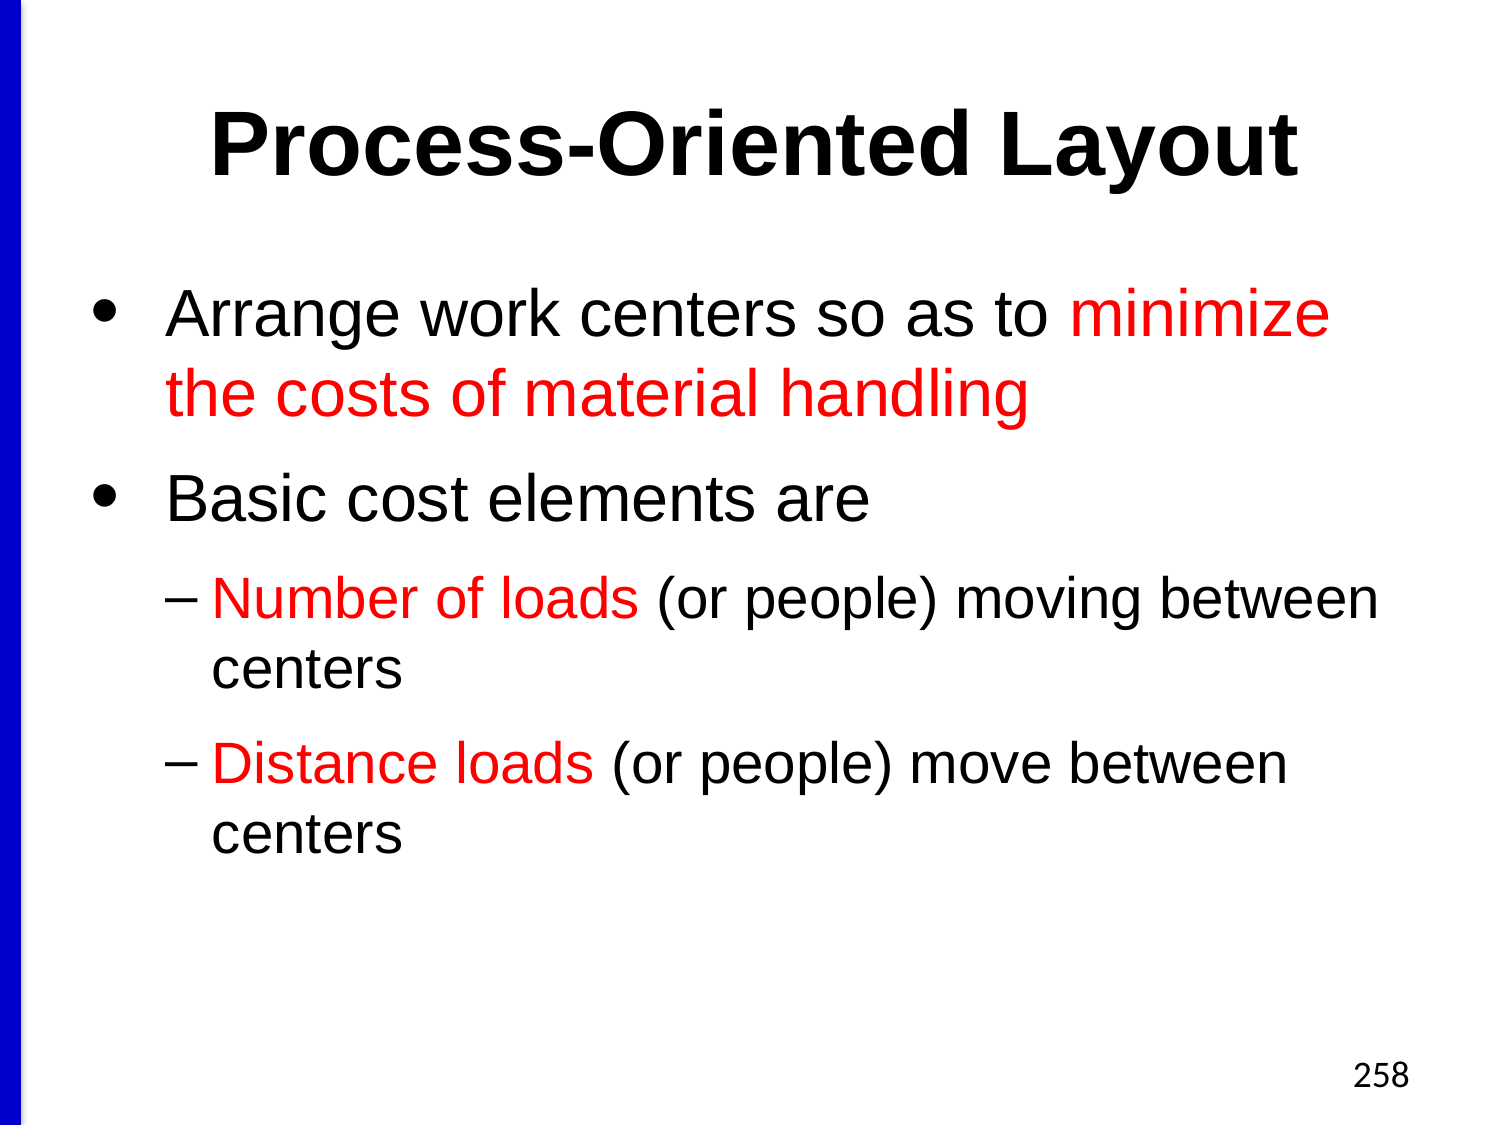

# Process-Oriented Layout
Arrange work centers so as to minimize the costs of material handling
Basic cost elements are
Number of loads (or people) moving between centers
Distance loads (or people) move between centers
258